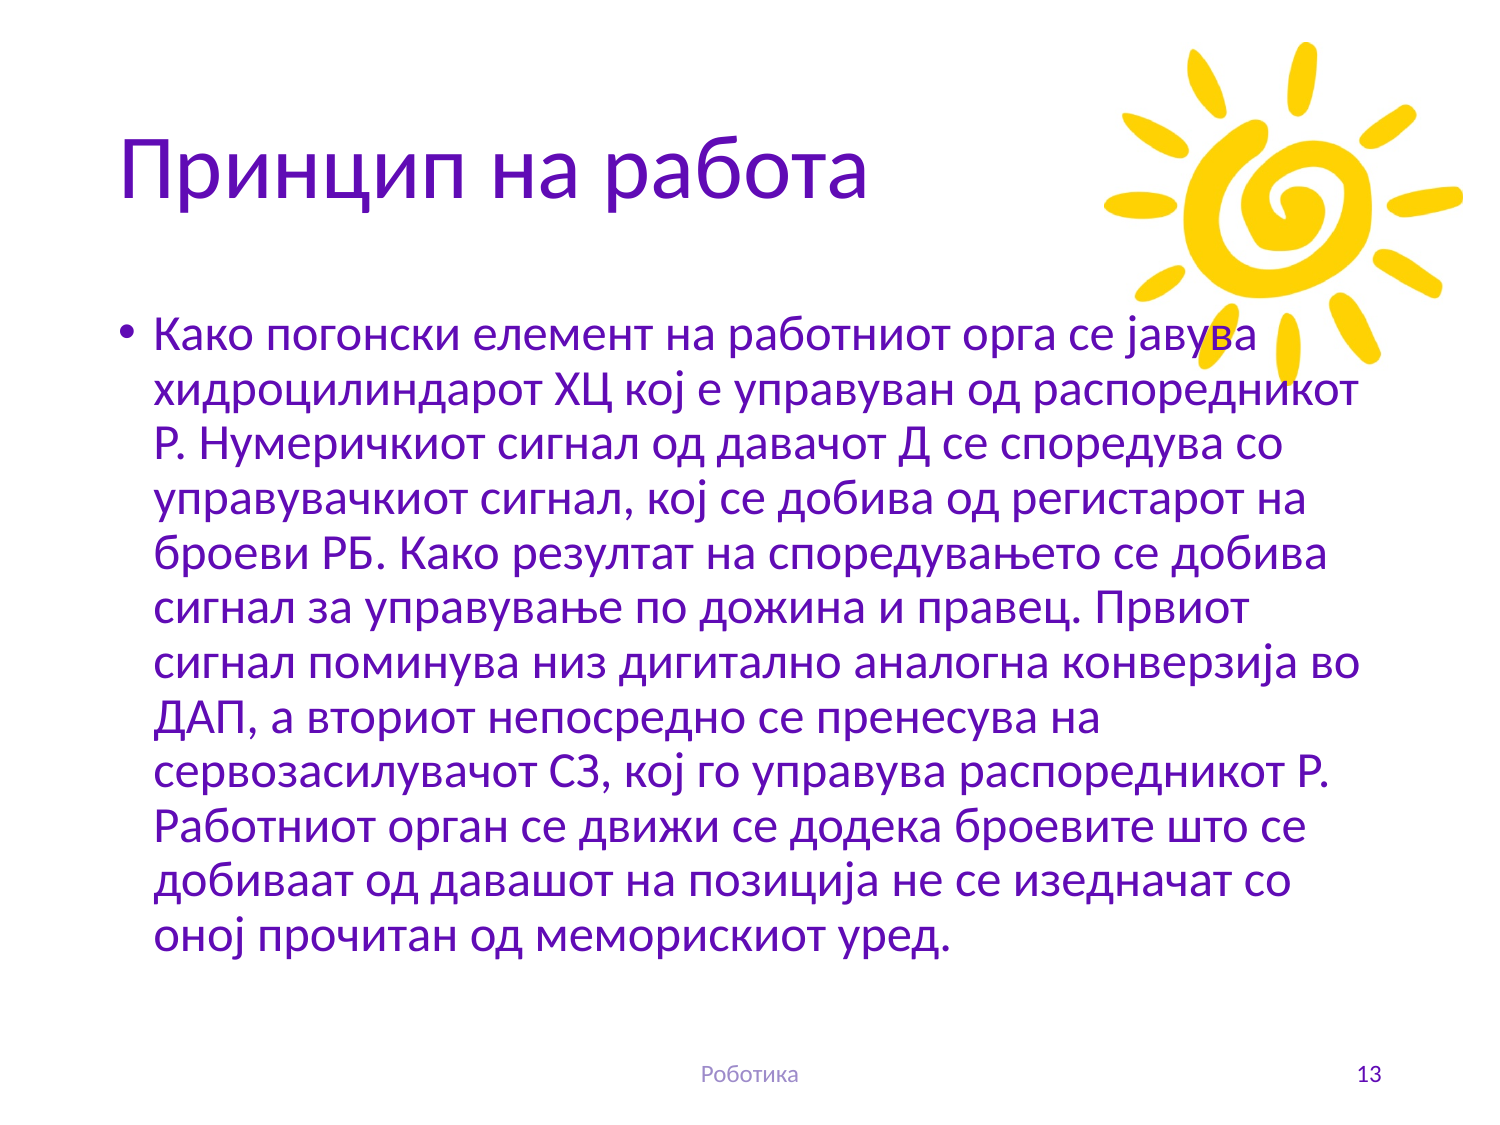

# Принцип на работа
Како погонски елемент на работниот орга се јавува хидроцилиндарот ХЦ кој е управуван од распоредникот Р. Нумеричкиот сигнал од давачот Д се споредува со управувачкиот сигнал, кој се добива од регистарот на броеви РБ. Како резултат на споредувањето се добива сигнал за управување по дожина и правец. Првиот сигнал поминува низ дигитално аналогна конверзија во ДАП, а вториот непосредно се пренесува на сервозасилувачот СЗ, кој го управува распоредникот Р. Работниот орган се движи се додека броевите што се добиваат од давашот на позиција не се изедначат со оној прочитан од меморискиот уред.
Роботика
13